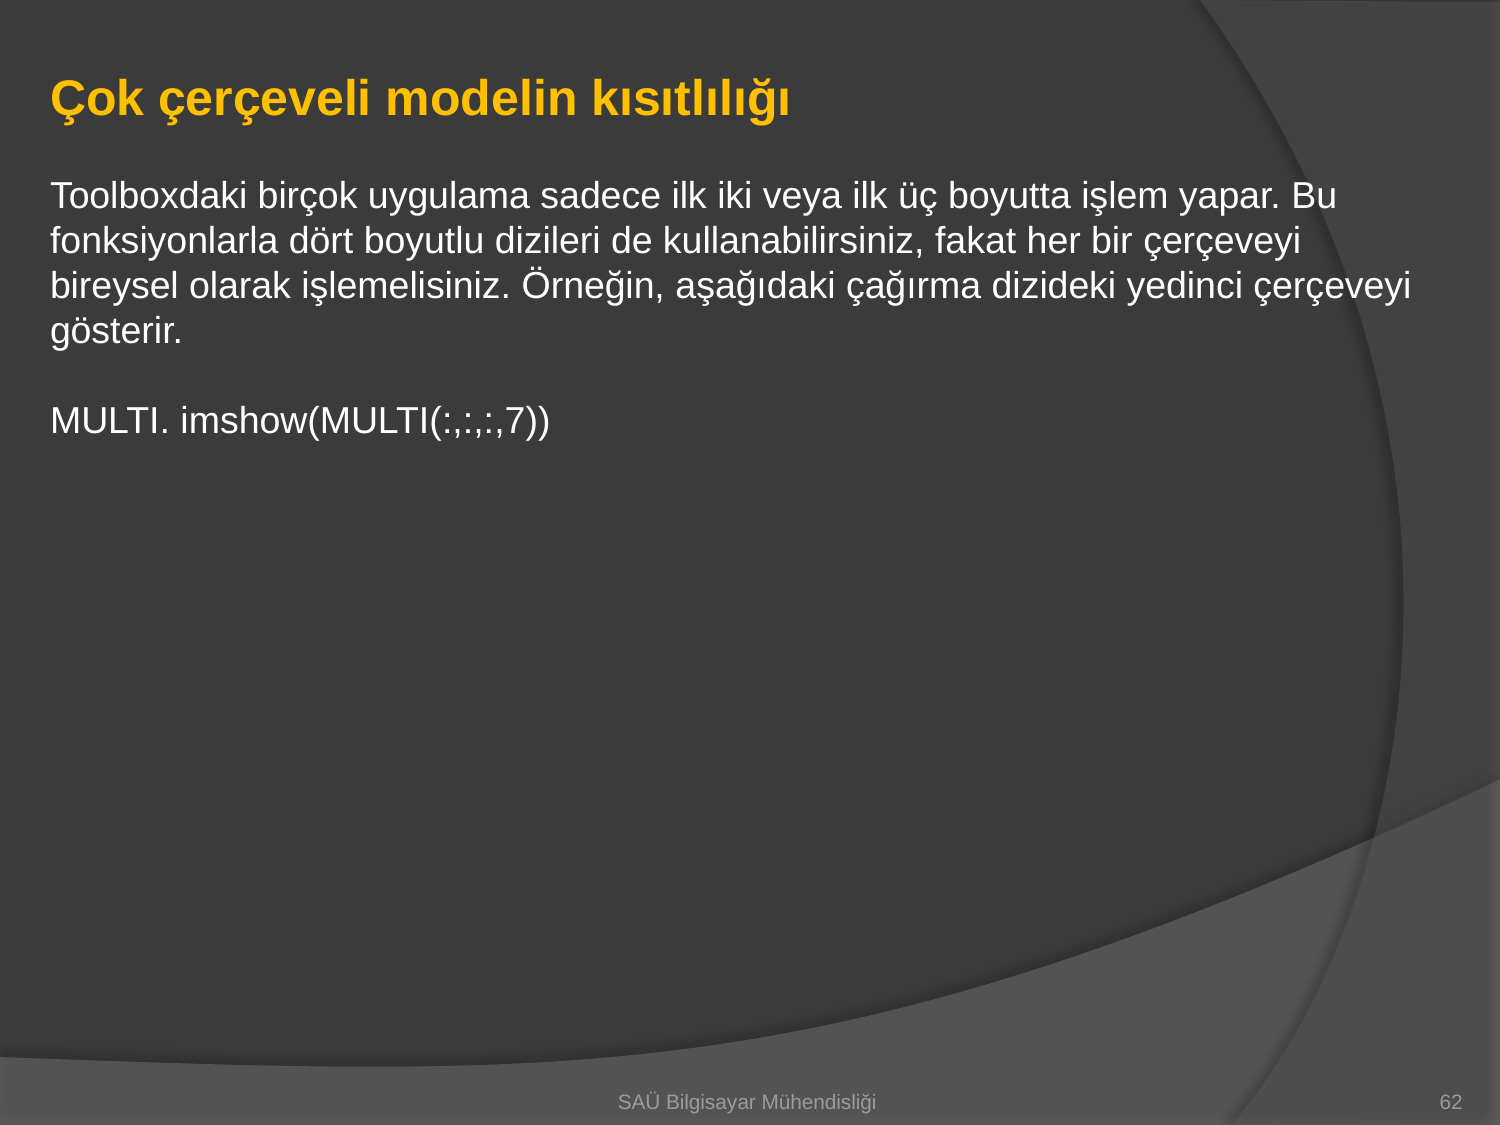

Çok çerçeveli modelin kısıtlılığı

Toolboxdaki birçok uygulama sadece ilk iki veya ilk üç boyutta işlem yapar. Bu fonksiyonlarla dört boyutlu dizileri de kullanabilirsiniz, fakat her bir çerçeveyi bireysel olarak işlemelisiniz. Örneğin, aşağıdaki çağırma dizideki yedinci çerçeveyi gösterir.

MULTI. imshow(MULTI(:,:,:,7))
SAÜ Bilgisayar Mühendisliği
62